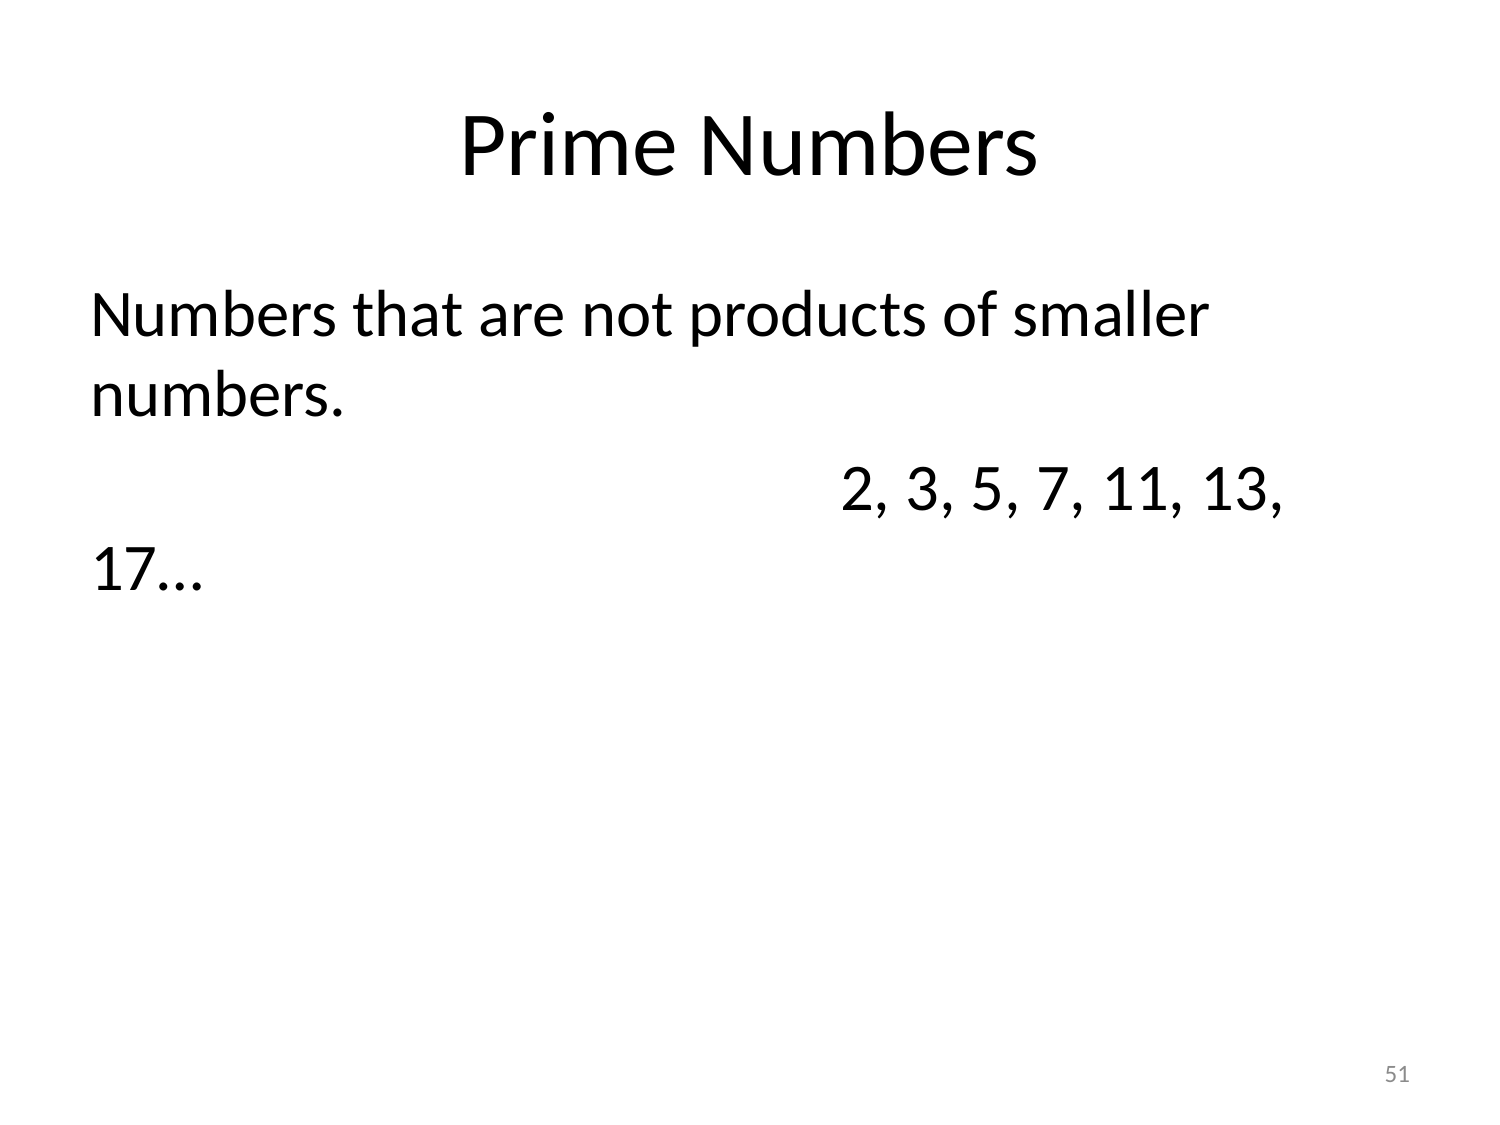

# Prime Numbers
Numbers that are not products of smaller numbers.
					2, 3, 5, 7, 11, 13, 17…

51